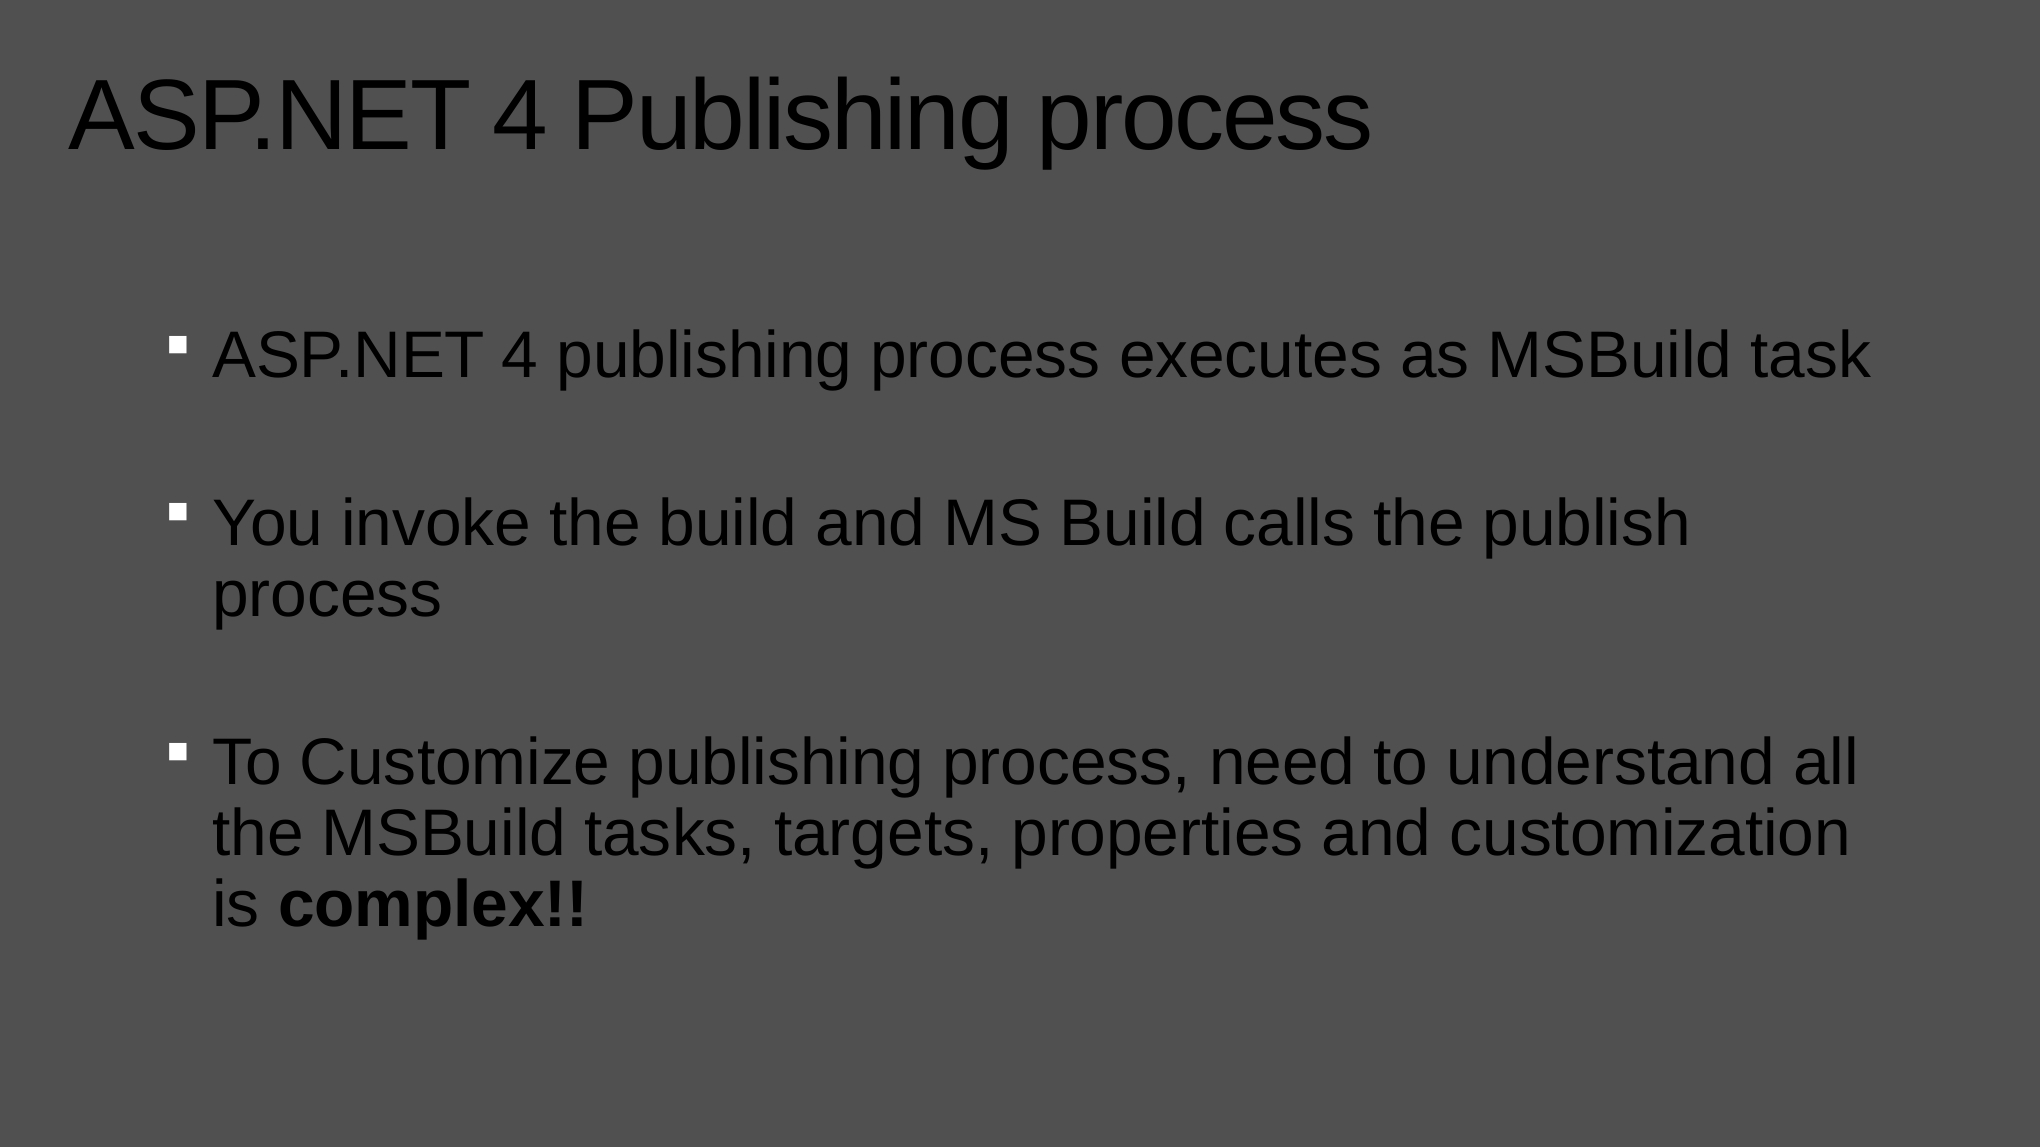

# ASP.NET 4 Publishing process
ASP.NET 4 publishing process executes as MSBuild task

You invoke the build and MS Build calls the publish process

To Customize publishing process, need to understand all the MSBuild tasks, targets, properties and customization is complex!!